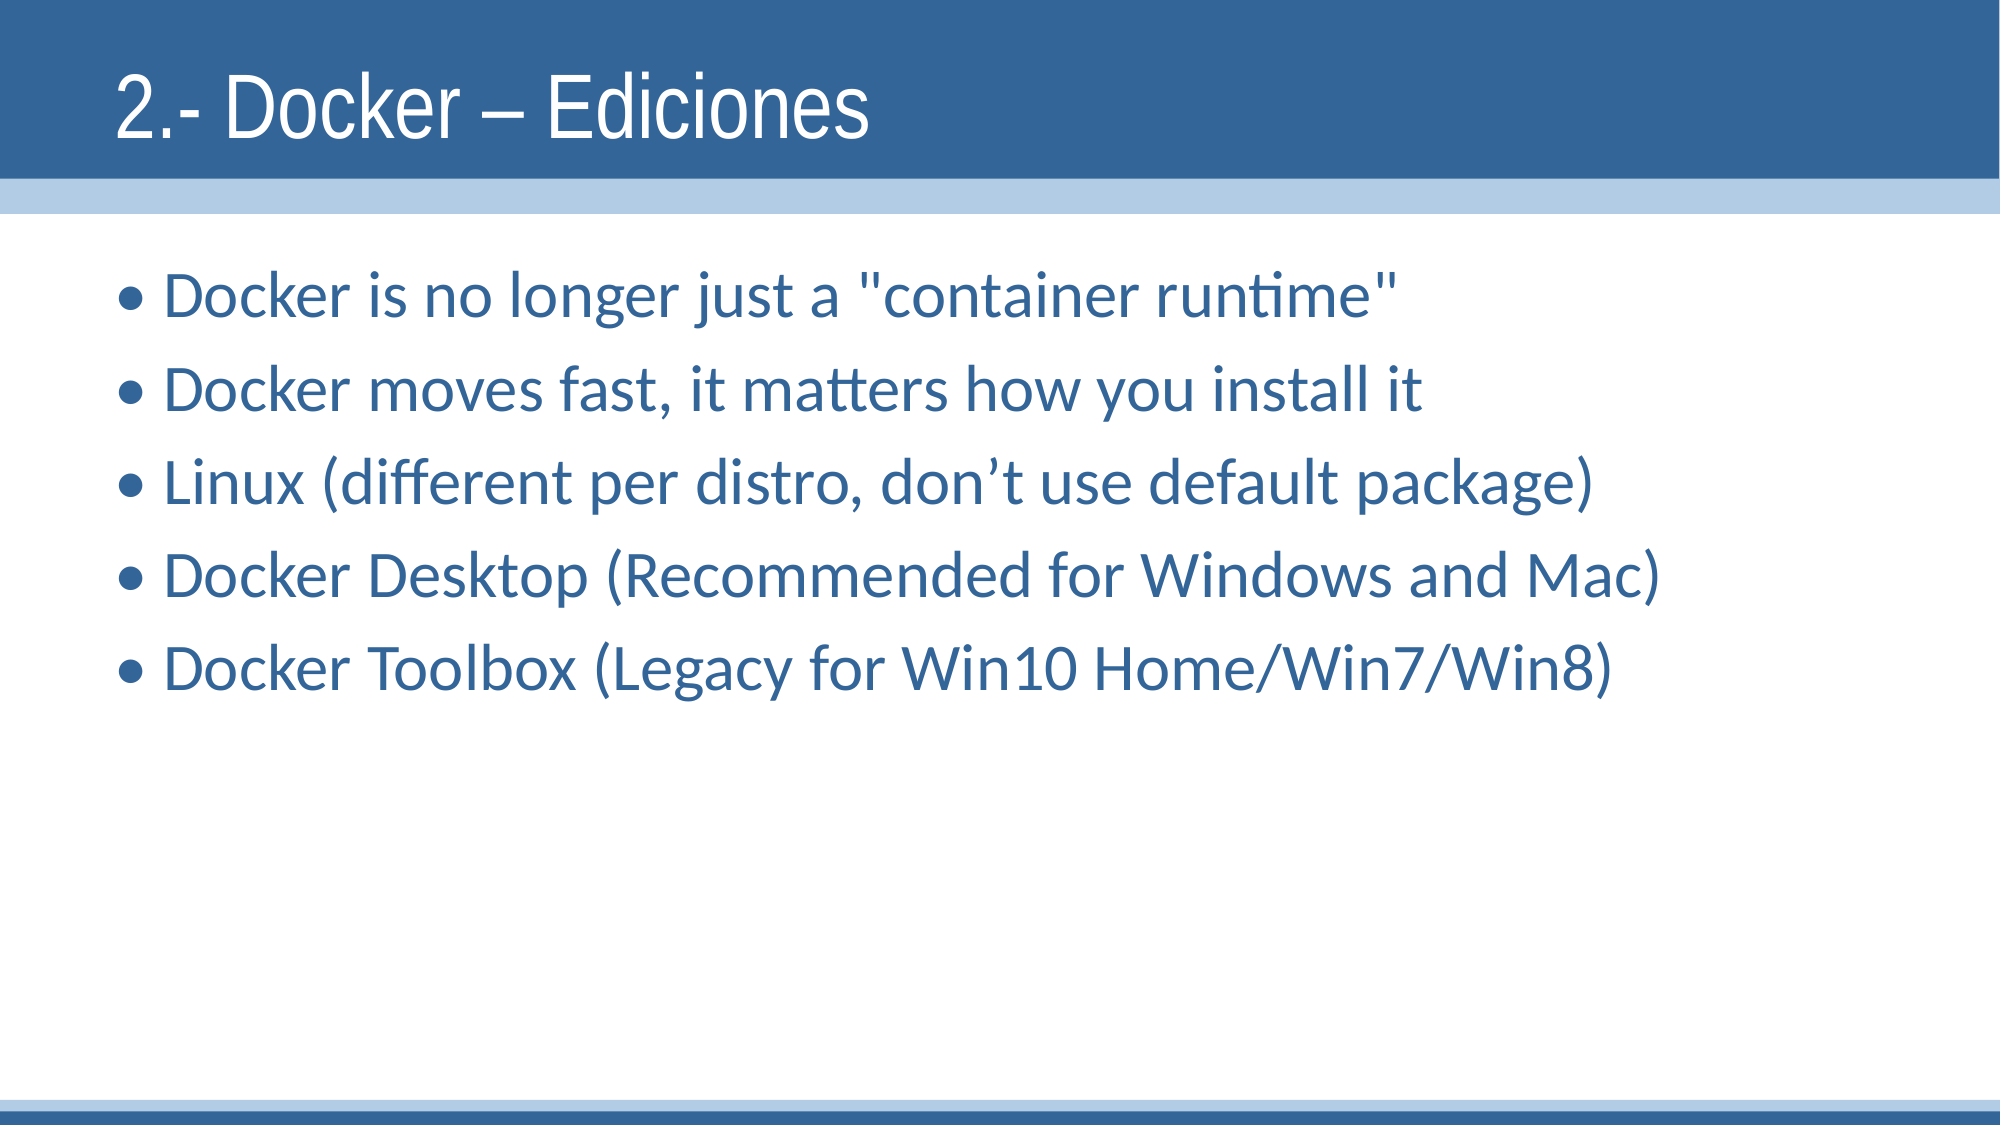

# 2.- Docker – Ediciones
• Docker is no longer just a "container runtime"
• Docker moves fast, it matters how you install it
• Linux (different per distro, don’t use default package)
• Docker Desktop (Recommended for Windows and Mac)
• Docker Toolbox (Legacy for Win10 Home/Win7/Win8)